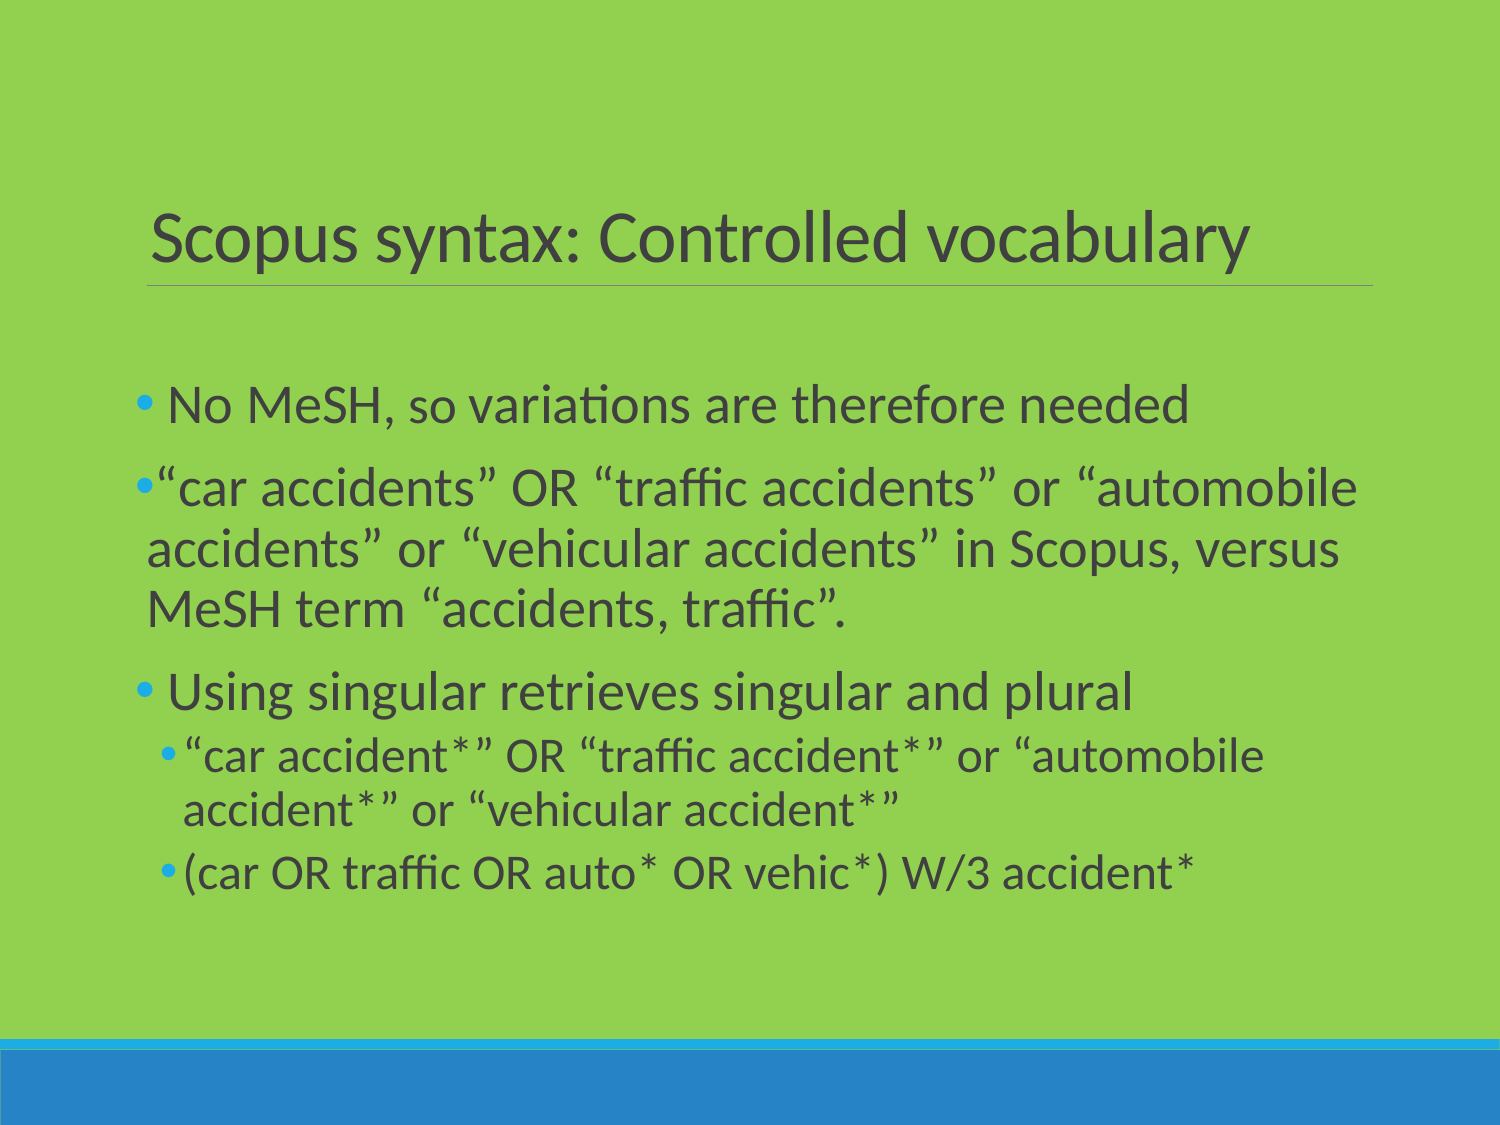

# Scopus syntax: Controlled vocabulary
 No MeSH, so variations are therefore needed
“car accidents” OR “traffic accidents” or “automobile accidents” or “vehicular accidents” in Scopus, versus MeSH term “accidents, traffic”.
 Using singular retrieves singular and plural
“car accident*” OR “traffic accident*” or “automobile accident*” or “vehicular accident*”
(car OR traffic OR auto* OR vehic*) W/3 accident*